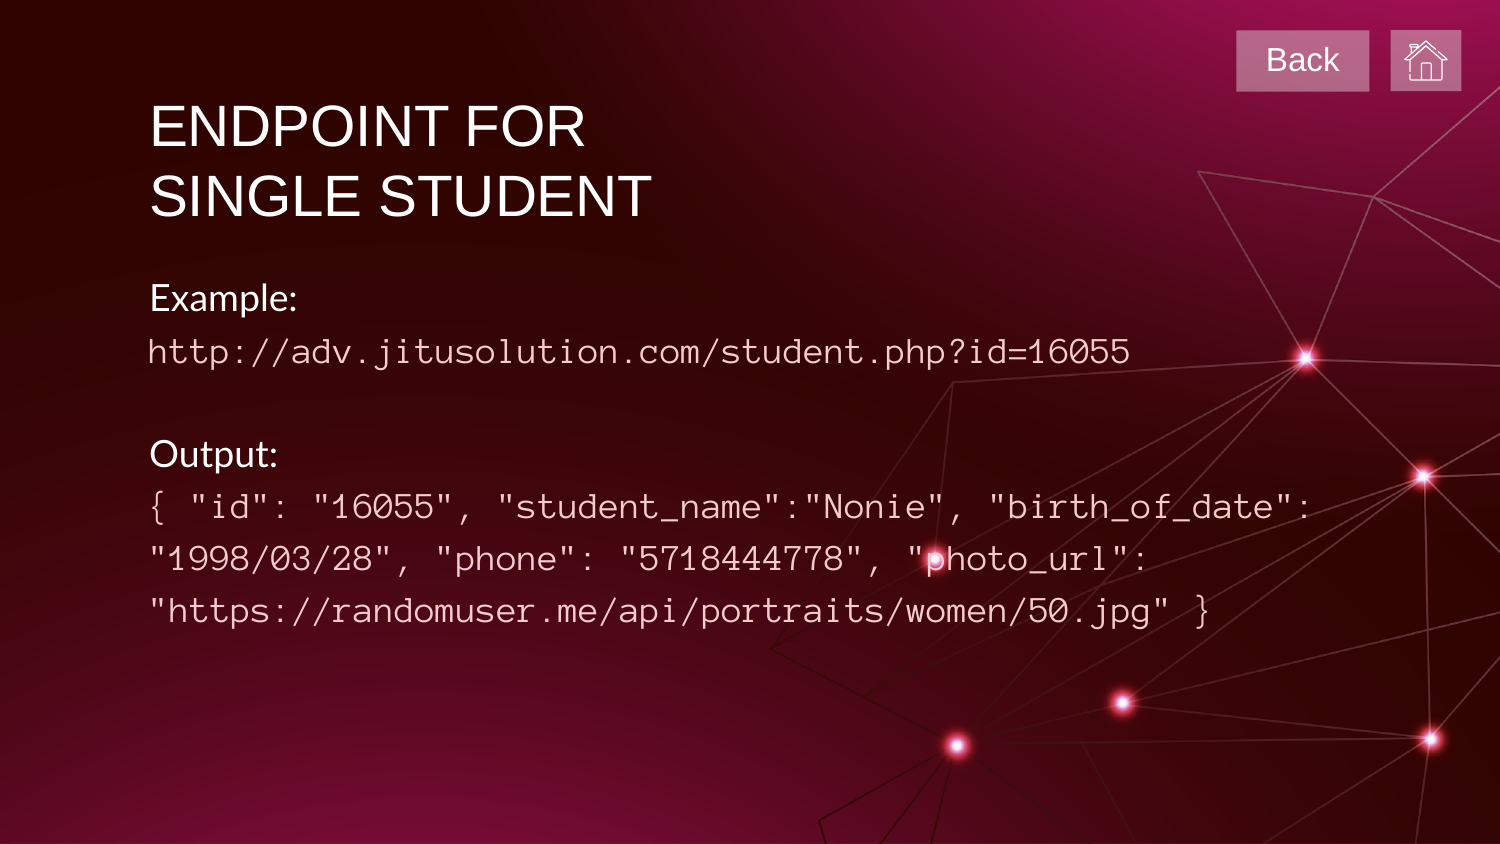

Back

ENDPOINT FOR SINGLE STUDENT
Example:
http://adv.jitusolution.com/student.php?id=16055

Output:
{ "id": "16055", "student_name":"Nonie", "birth_of_date": "1998/03/28", "phone": "5718444778", "photo_url": "https://randomuser.me/api/portraits/women/50.jpg" }